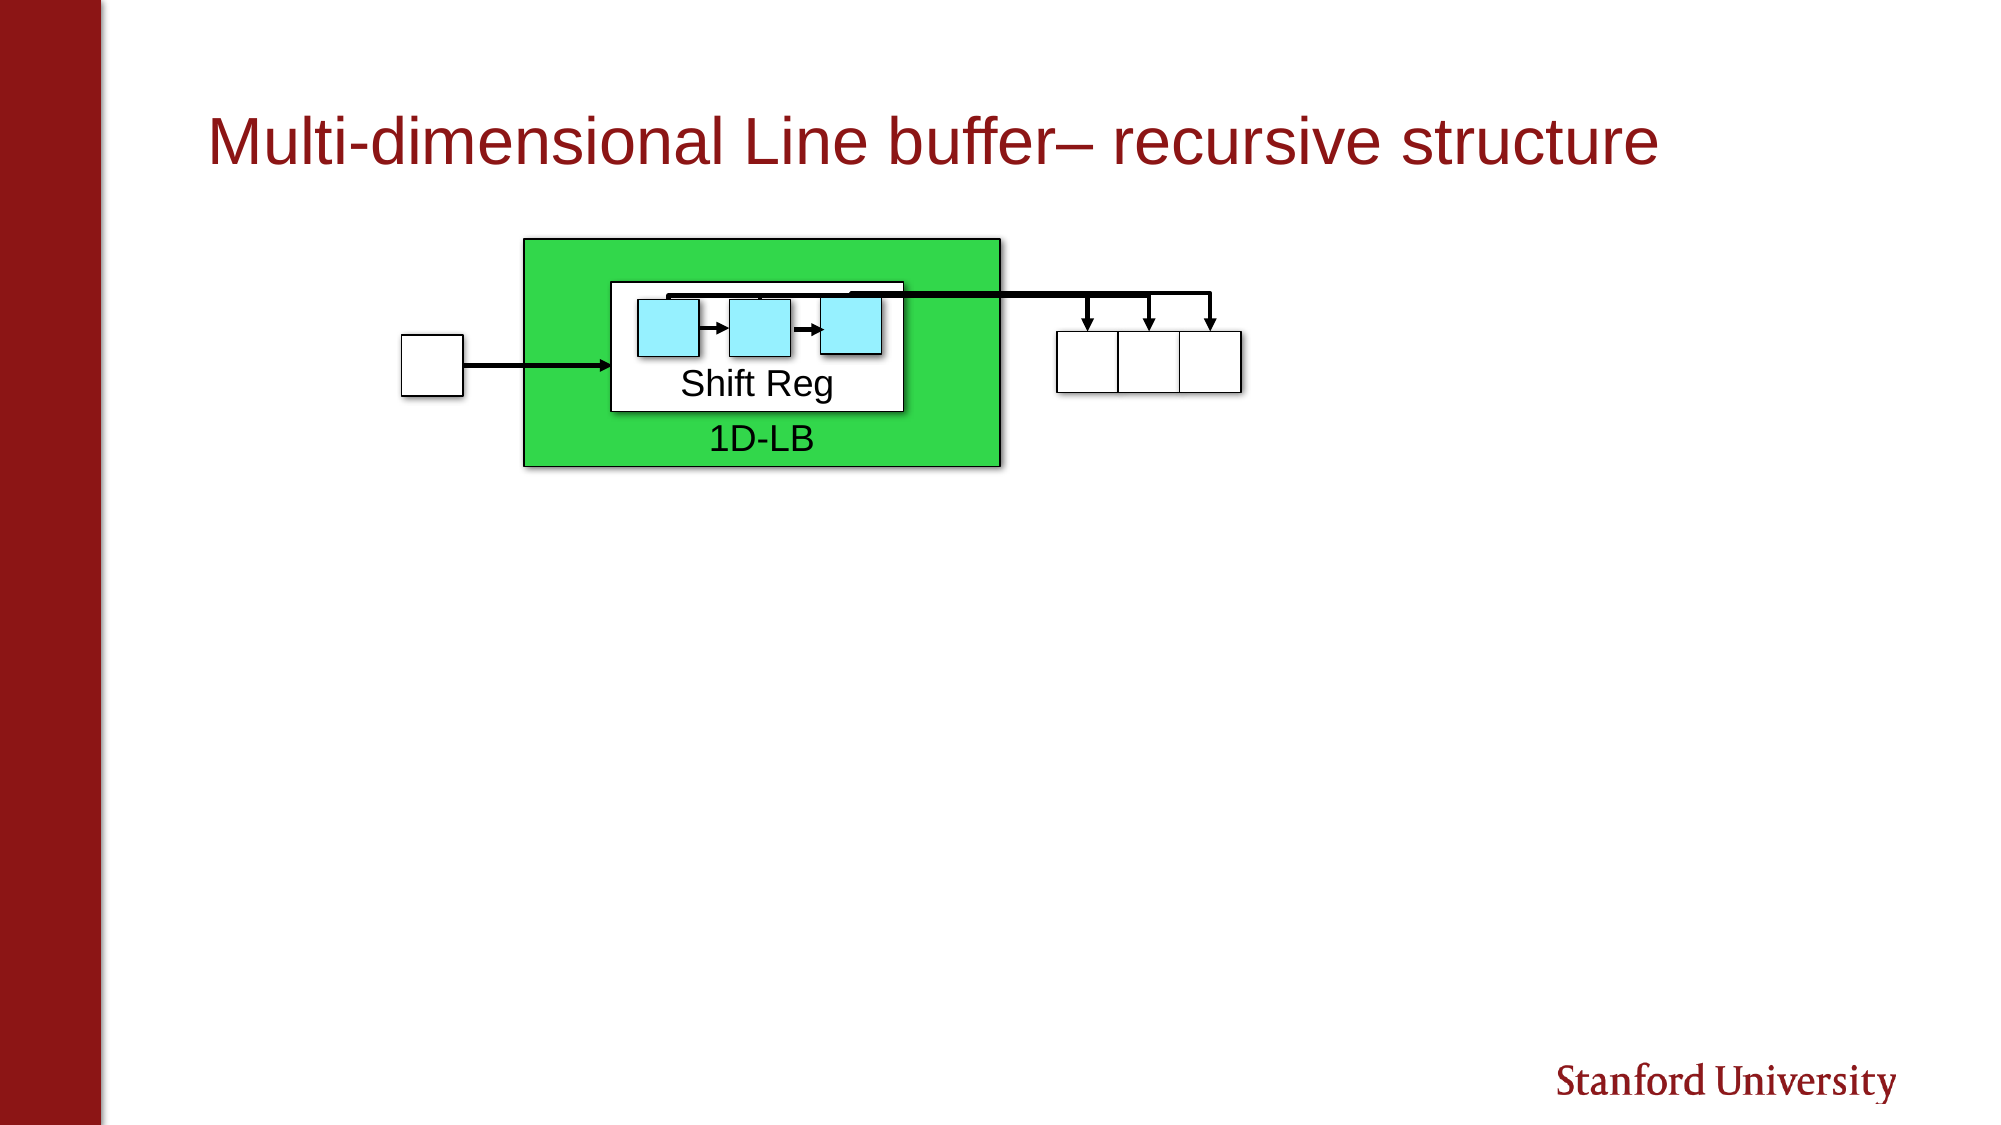

# Multi-dimensional Line buffer– recursive structure
1D-LB
Shift Reg